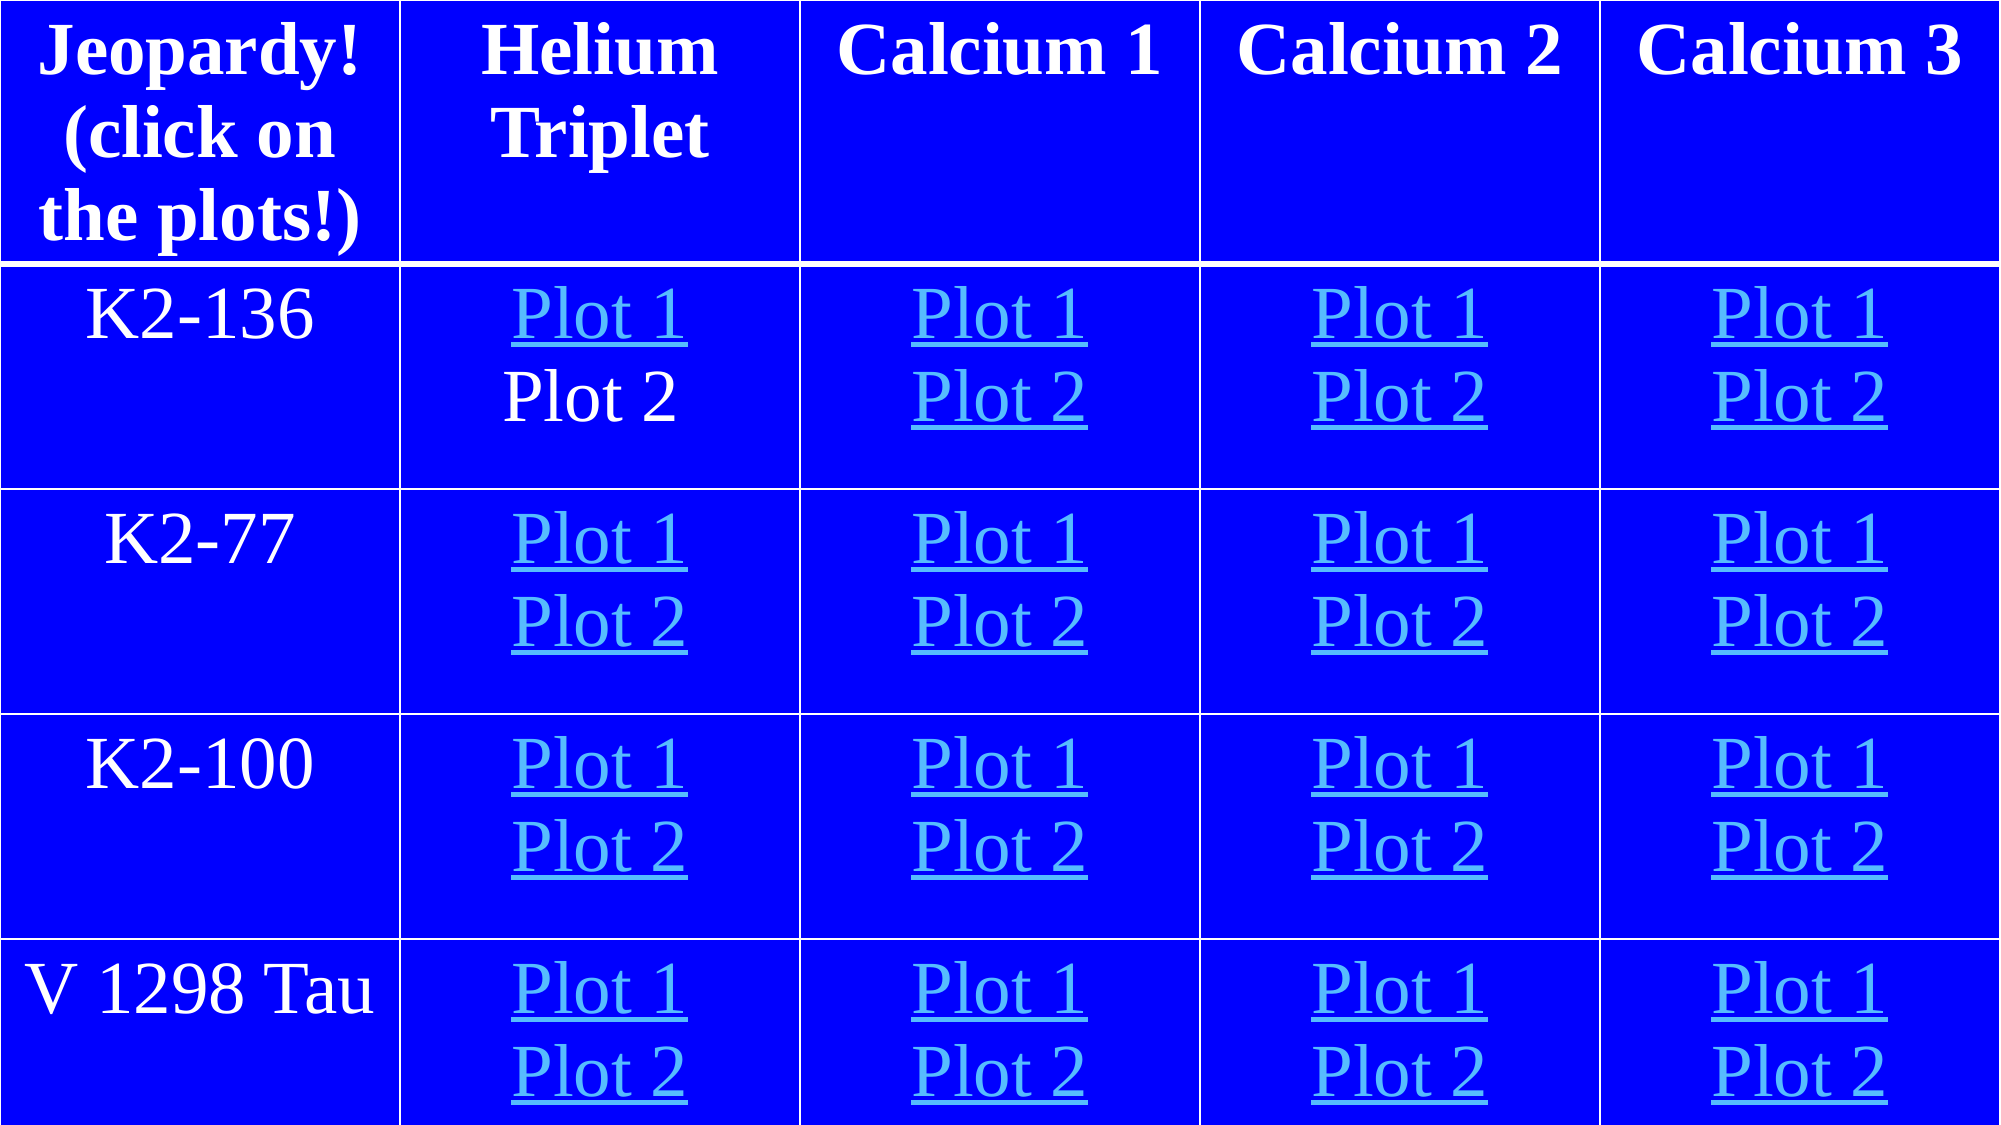

| Jeopardy! (click on the plots!) | Helium Triplet | Calcium 1 | Calcium 2 | Calcium 3 |
| --- | --- | --- | --- | --- |
| K2-136 | Plot 1 Plot 2 | Plot 1 Plot 2 | Plot 1 Plot 2 | Plot 1 Plot 2 |
| K2-77 | Plot 1 Plot 2 | Plot 1 Plot 2 | Plot 1 Plot 2 | Plot 1 Plot 2 |
| K2-100 | Plot 1 Plot 2 | Plot 1 Plot 2 | Plot 1 Plot 2 | Plot 1 Plot 2 |
| V 1298 Tau | Plot 1 Plot 2 | Plot 1 Plot 2 | Plot 1 Plot 2 | Plot 1 Plot 2 |